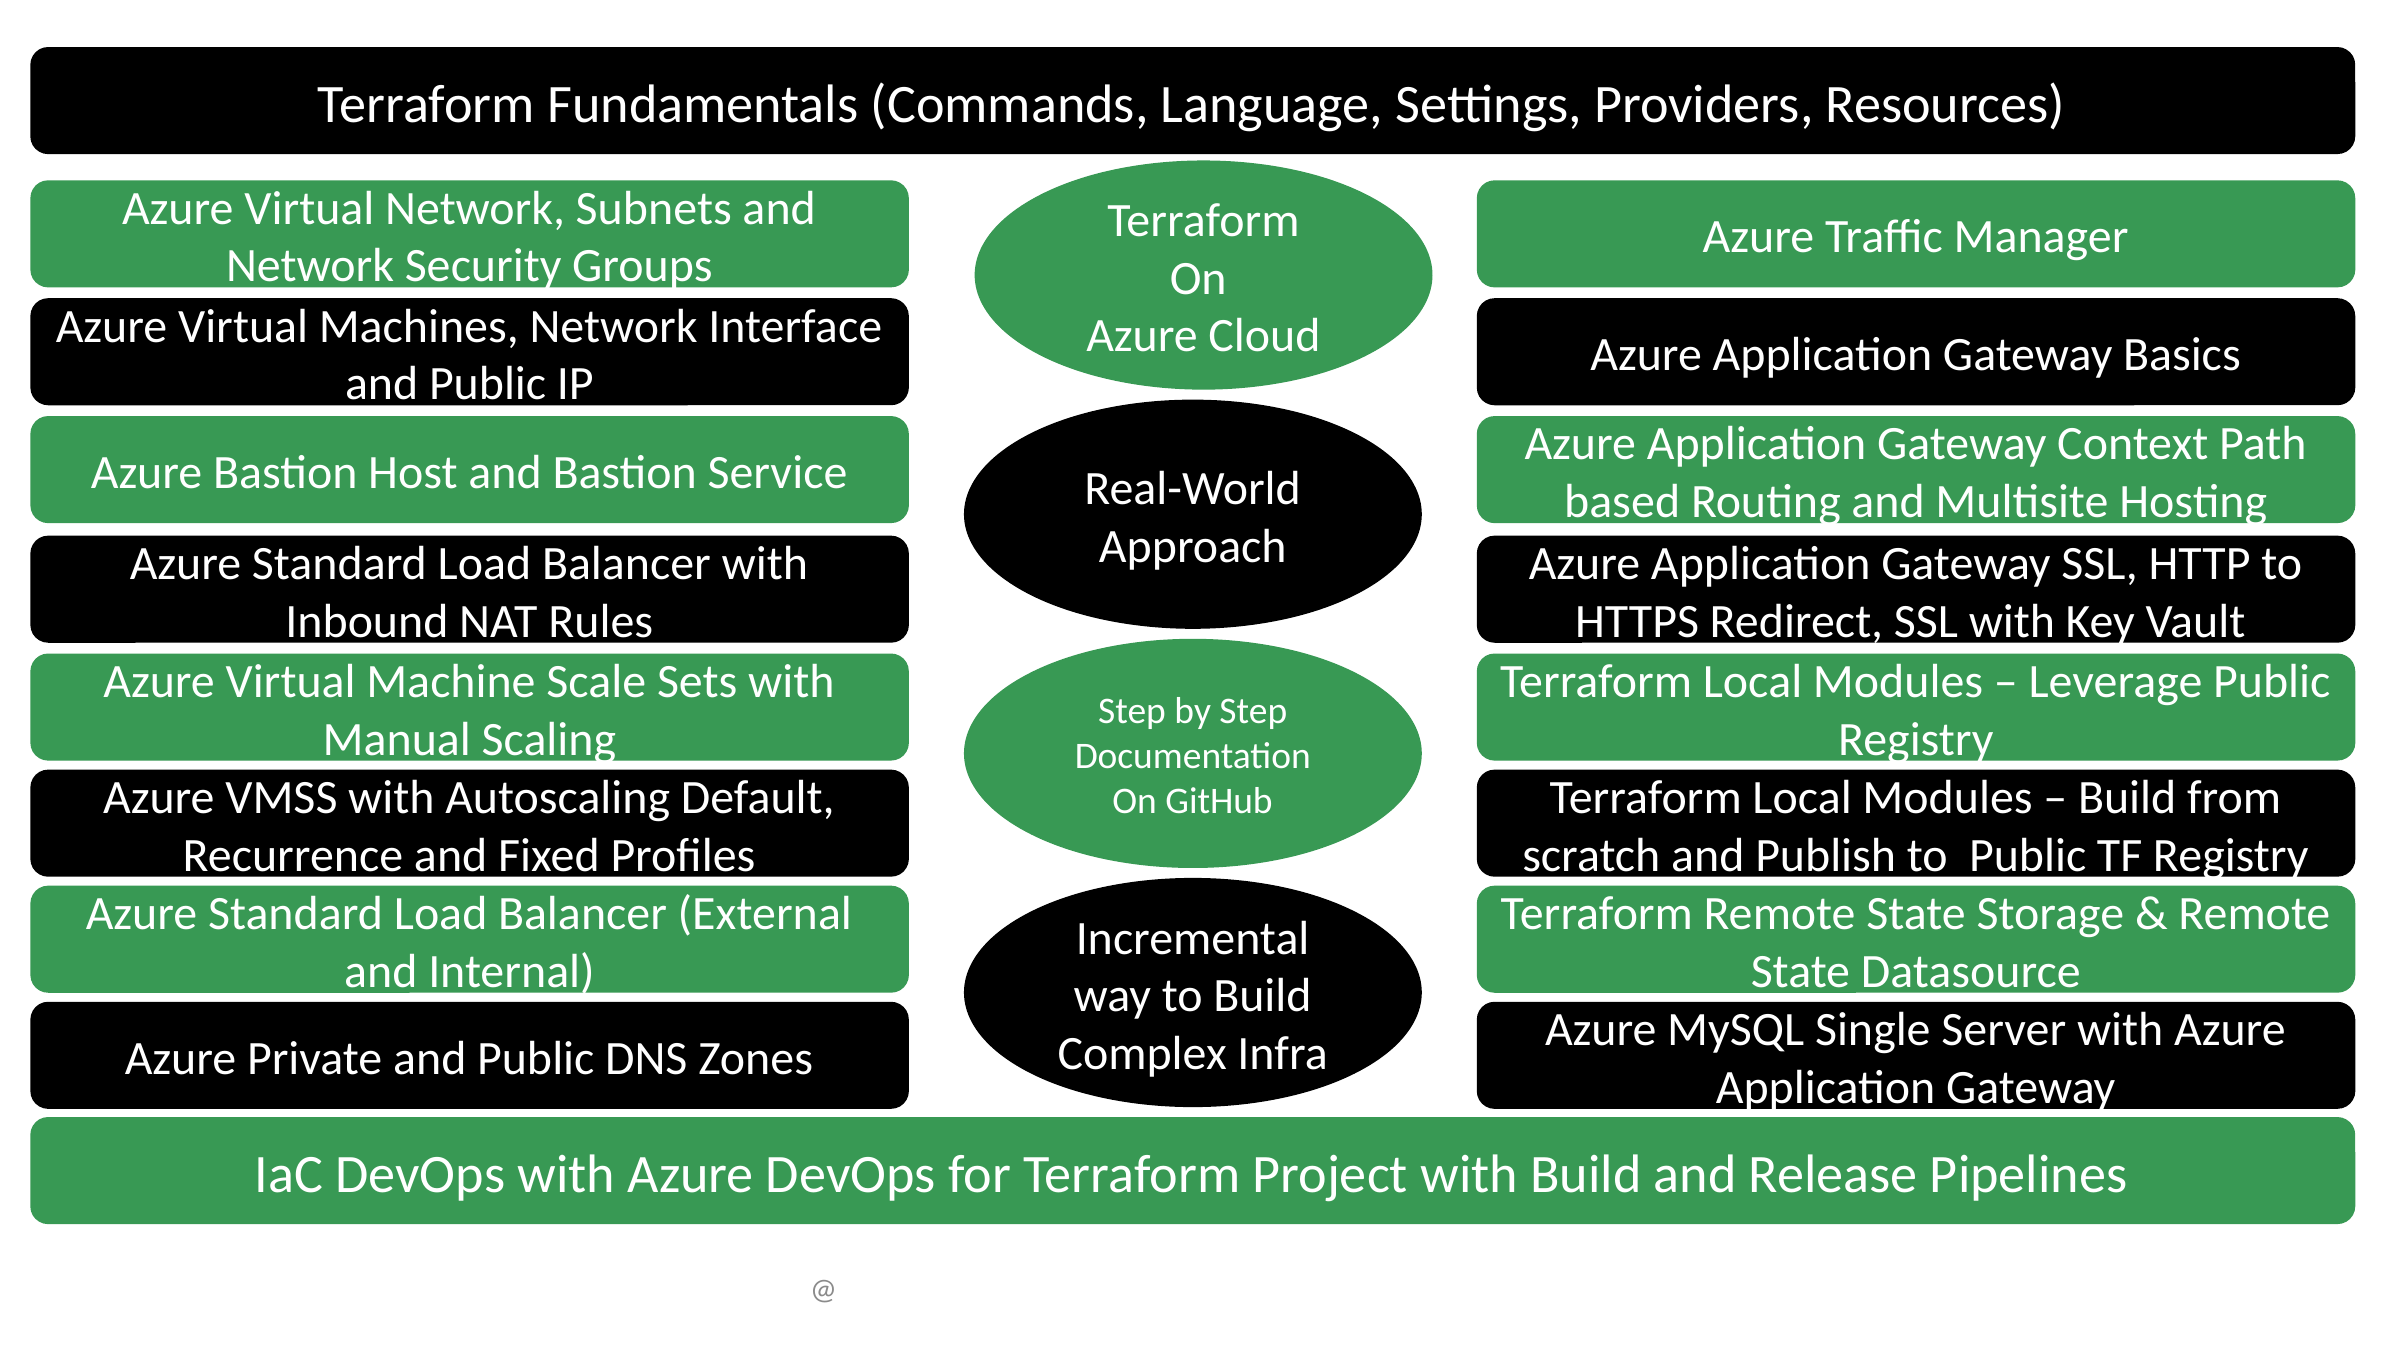

Terraform Fundamentals (Commands, Language, Settings, Providers, Resources)
Terraform
On
Azure Cloud
Azure Virtual Network, Subnets and Network Security Groups
Azure Traffic Manager
Azure Virtual Machines, Network Interface and Public IP
Azure Application Gateway Basics
Real-World
Approach
Azure Bastion Host and Bastion Service
Azure Application Gateway Context Path based Routing and Multisite Hosting
Azure Standard Load Balancer with Inbound NAT Rules
Azure Application Gateway SSL, HTTP to HTTPS Redirect, SSL with Key Vault
Step by Step Documentation
On GitHub
Azure Virtual Machine Scale Sets with Manual Scaling
Terraform Local Modules – Leverage Public Registry
Azure VMSS with Autoscaling Default, Recurrence and Fixed Profiles
Terraform Local Modules – Build from scratch and Publish to  Public TF Registry
Incremental way to Build Complex Infra
Azure Standard Load Balancer (External and Internal)
Terraform Remote State Storage & Remote State Datasource
Azure Private and Public DNS Zones
Azure MySQL Single Server with Azure Application Gateway
IaC DevOps with Azure DevOps for Terraform Project with Build and Release Pipelines
@